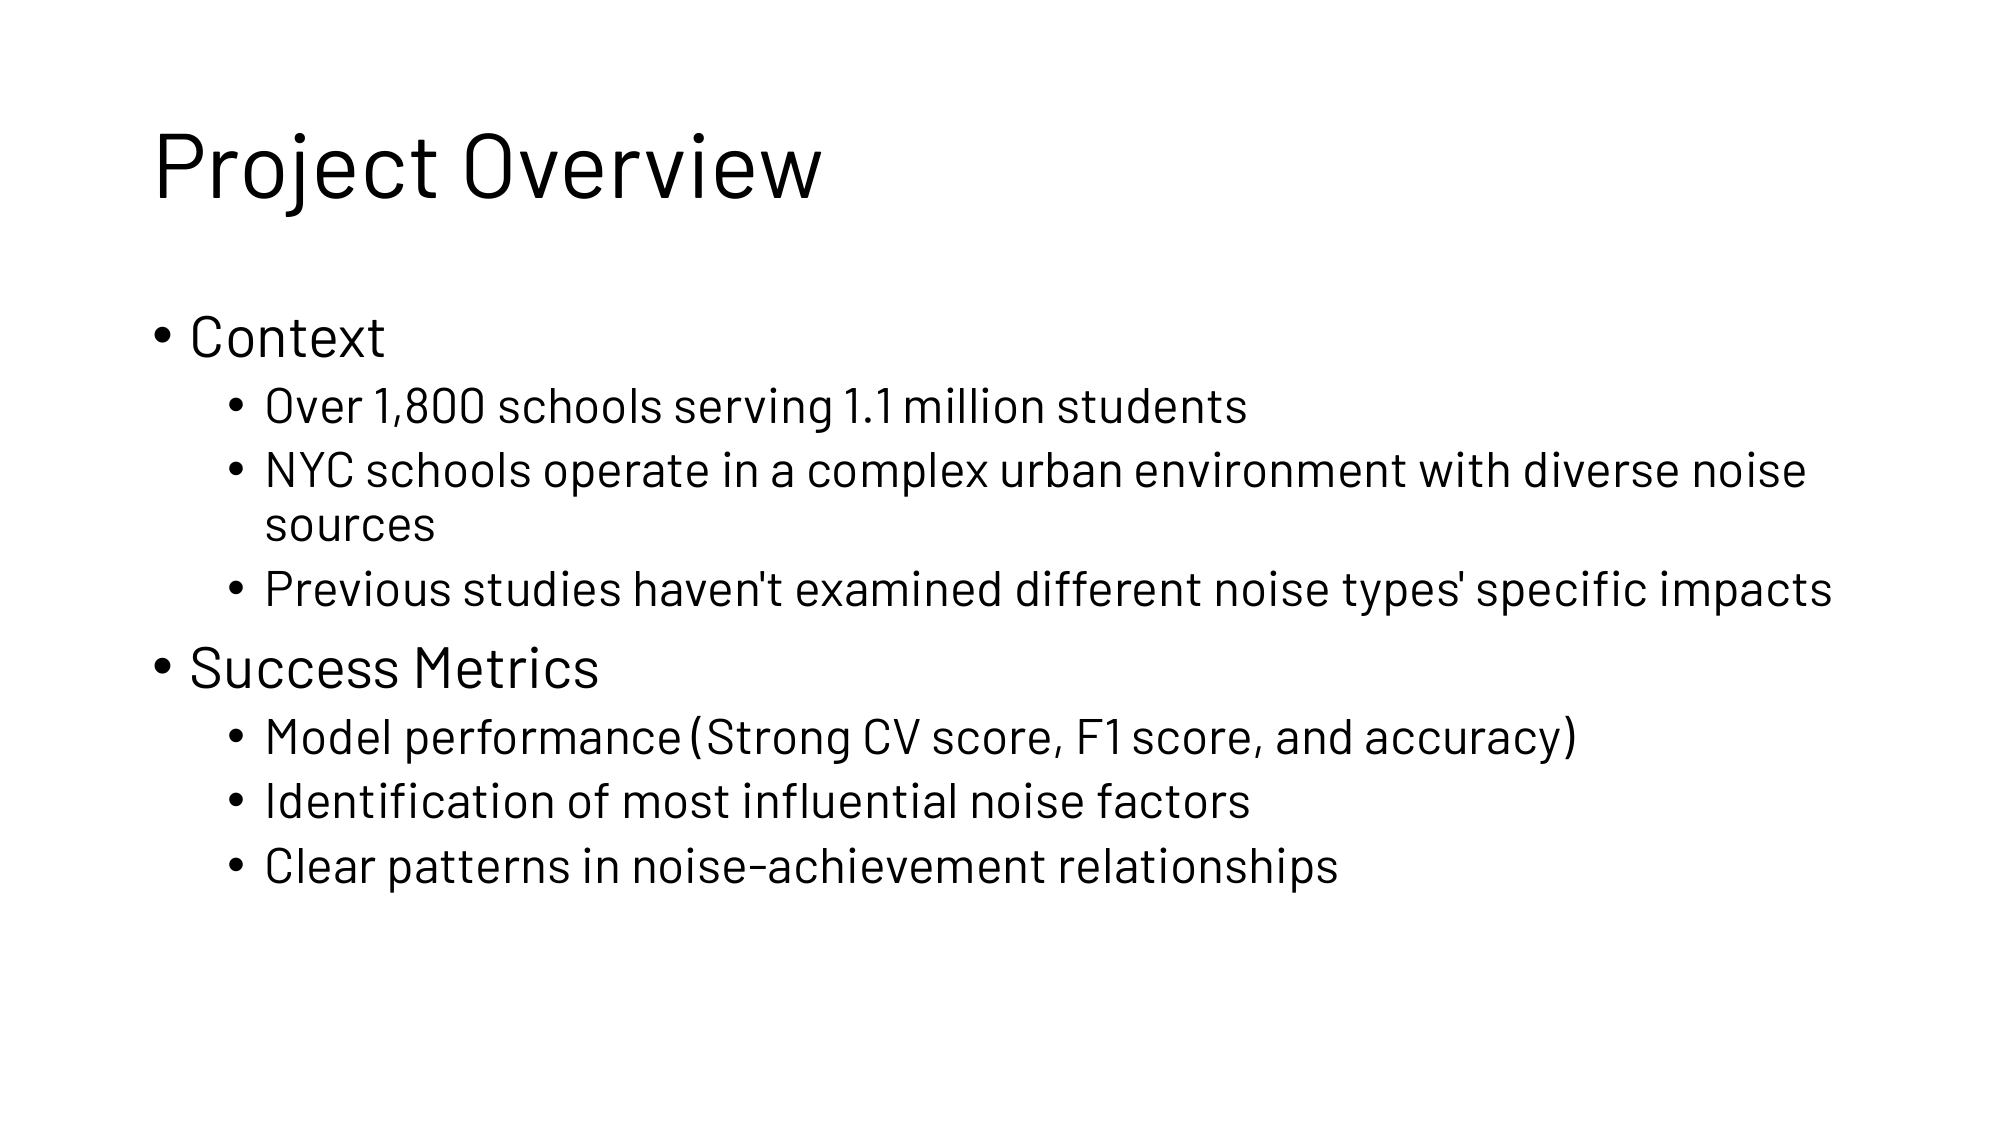

# Project Overview
Context
Over 1,800 schools serving 1.1 million students
NYC schools operate in a complex urban environment with diverse noise sources
Previous studies haven't examined different noise types' specific impacts
Success Metrics
Model performance (Strong CV score, F1 score, and accuracy)
Identification of most influential noise factors
Clear patterns in noise-achievement relationships